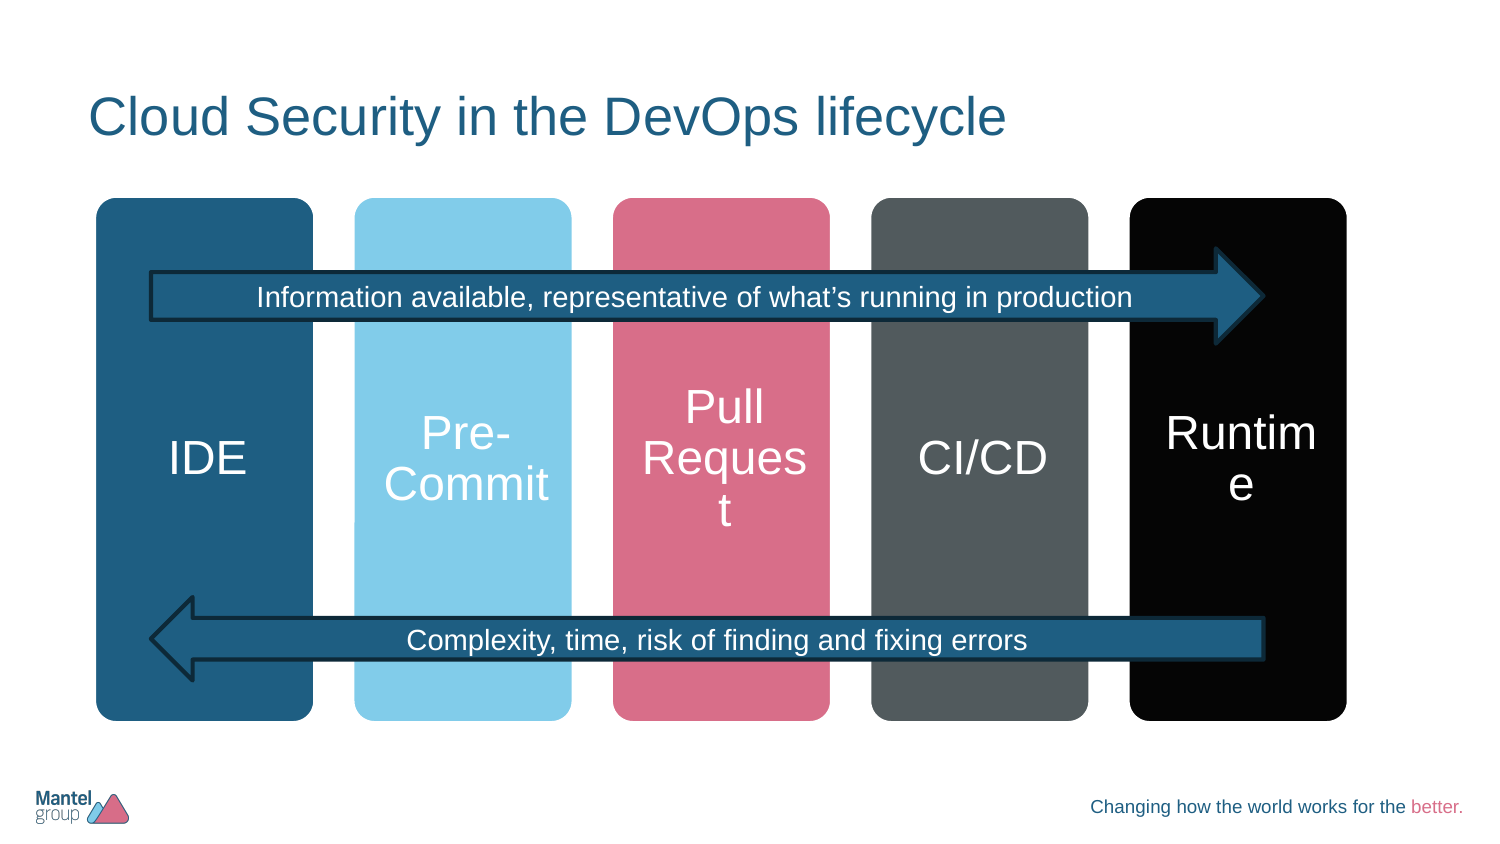

# Cloud Security in the DevOps lifecycle
IDE
Pre-Commit
Pull Request
CI/CD
Runtime
Information available, representative of what’s running in production
Complexity, time, risk of finding and fixing errors